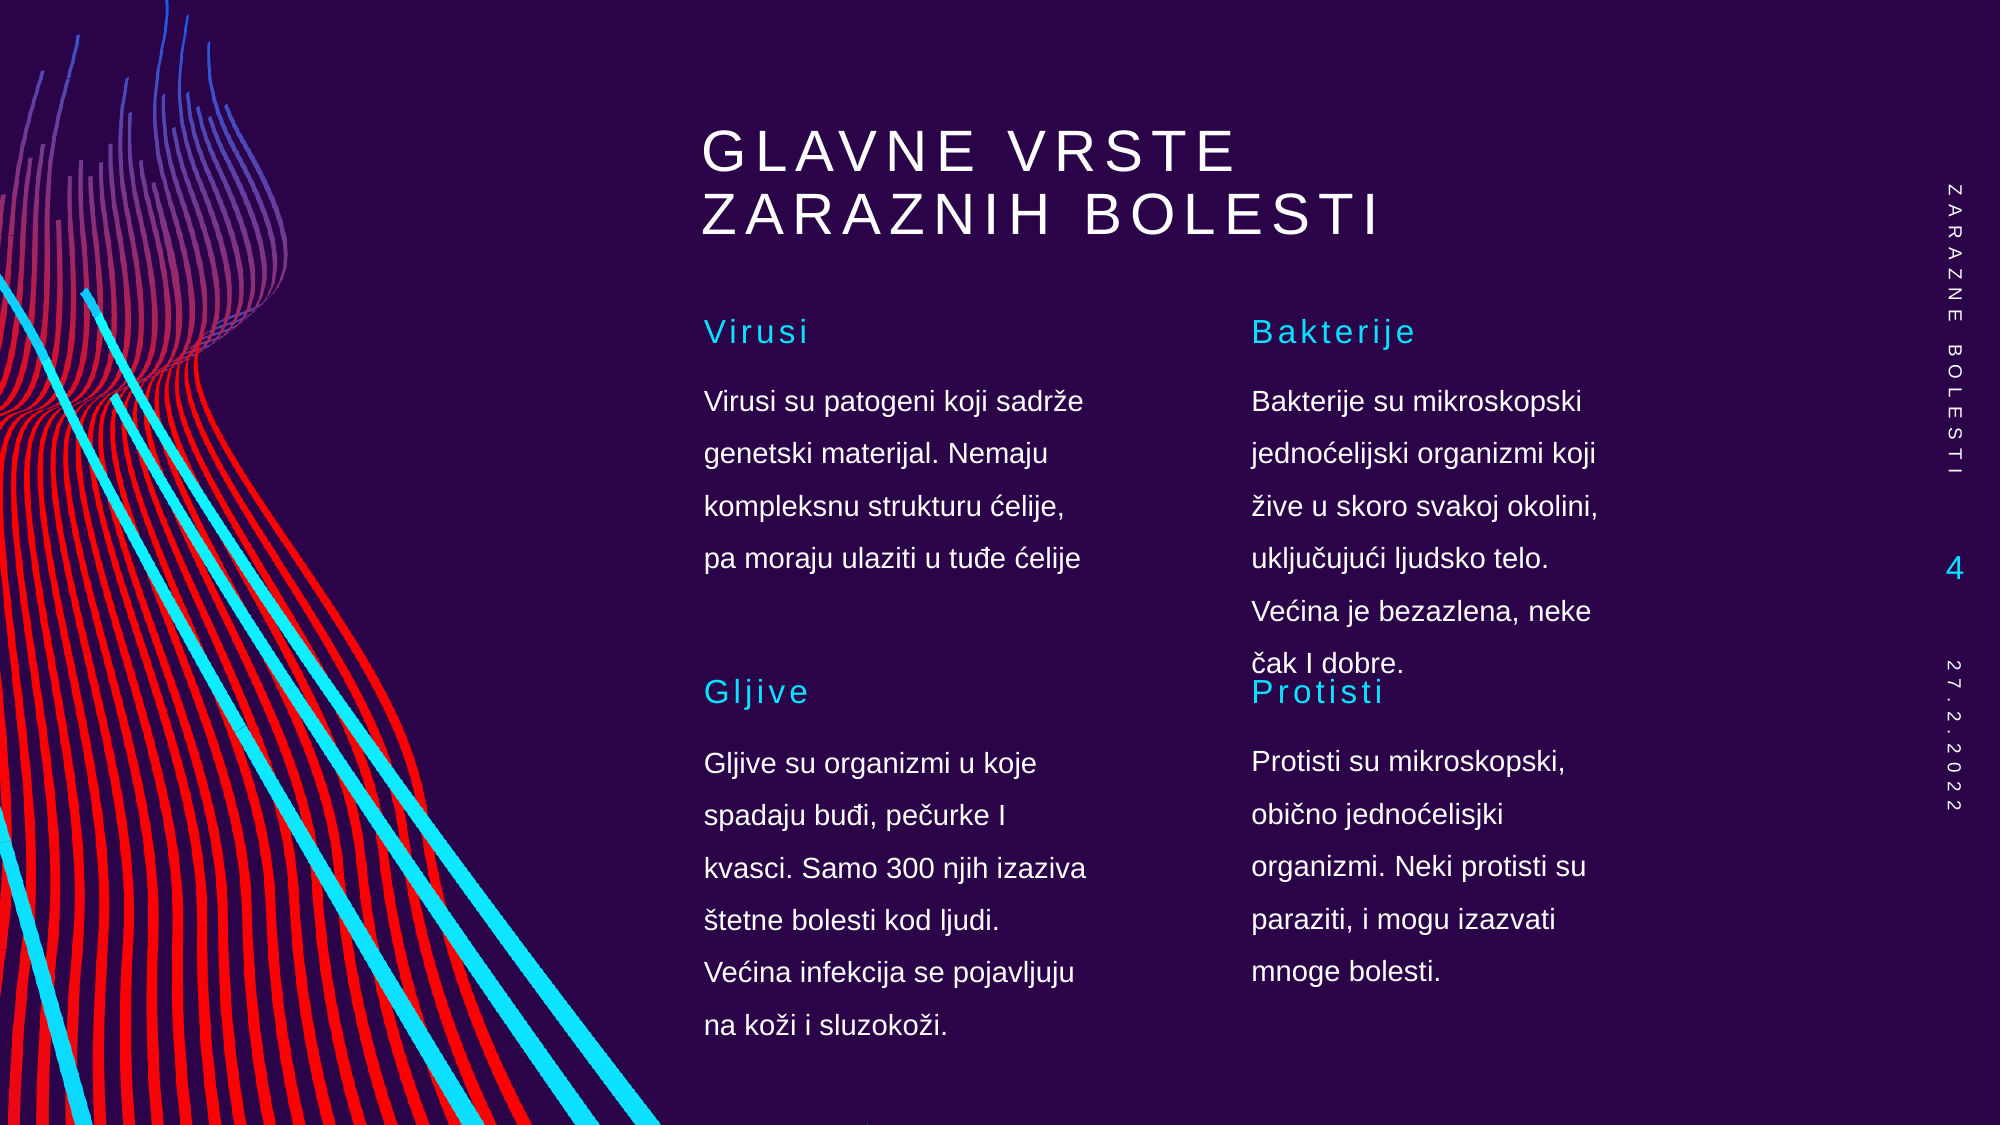

# Glavne vrste zaraznih bolesti
Zarazne bolesti
Virusi
Bakterije
Virusi su patogeni koji sadrže genetski materijal. Nemaju kompleksnu strukturu ćelije, pa moraju ulaziti u tuđe ćelije
Bakterije su mikroskopski jednoćelijski organizmi koji žive u skoro svakoj okolini, uključujući ljudsko telo. Većina je bezazlena, neke čak I dobre.
4
Gljive
Protisti
Protisti su mikroskopski, obično jednoćelisjki organizmi. Neki protisti su paraziti, i mogu izazvati mnoge bolesti.
Gljive su organizmi u koje spadaju buđi, pečurke I kvasci. Samo 300 njih izaziva štetne bolesti kod ljudi. Većina infekcija se pojavljuju na koži i sluzokoži.
27.2.2022